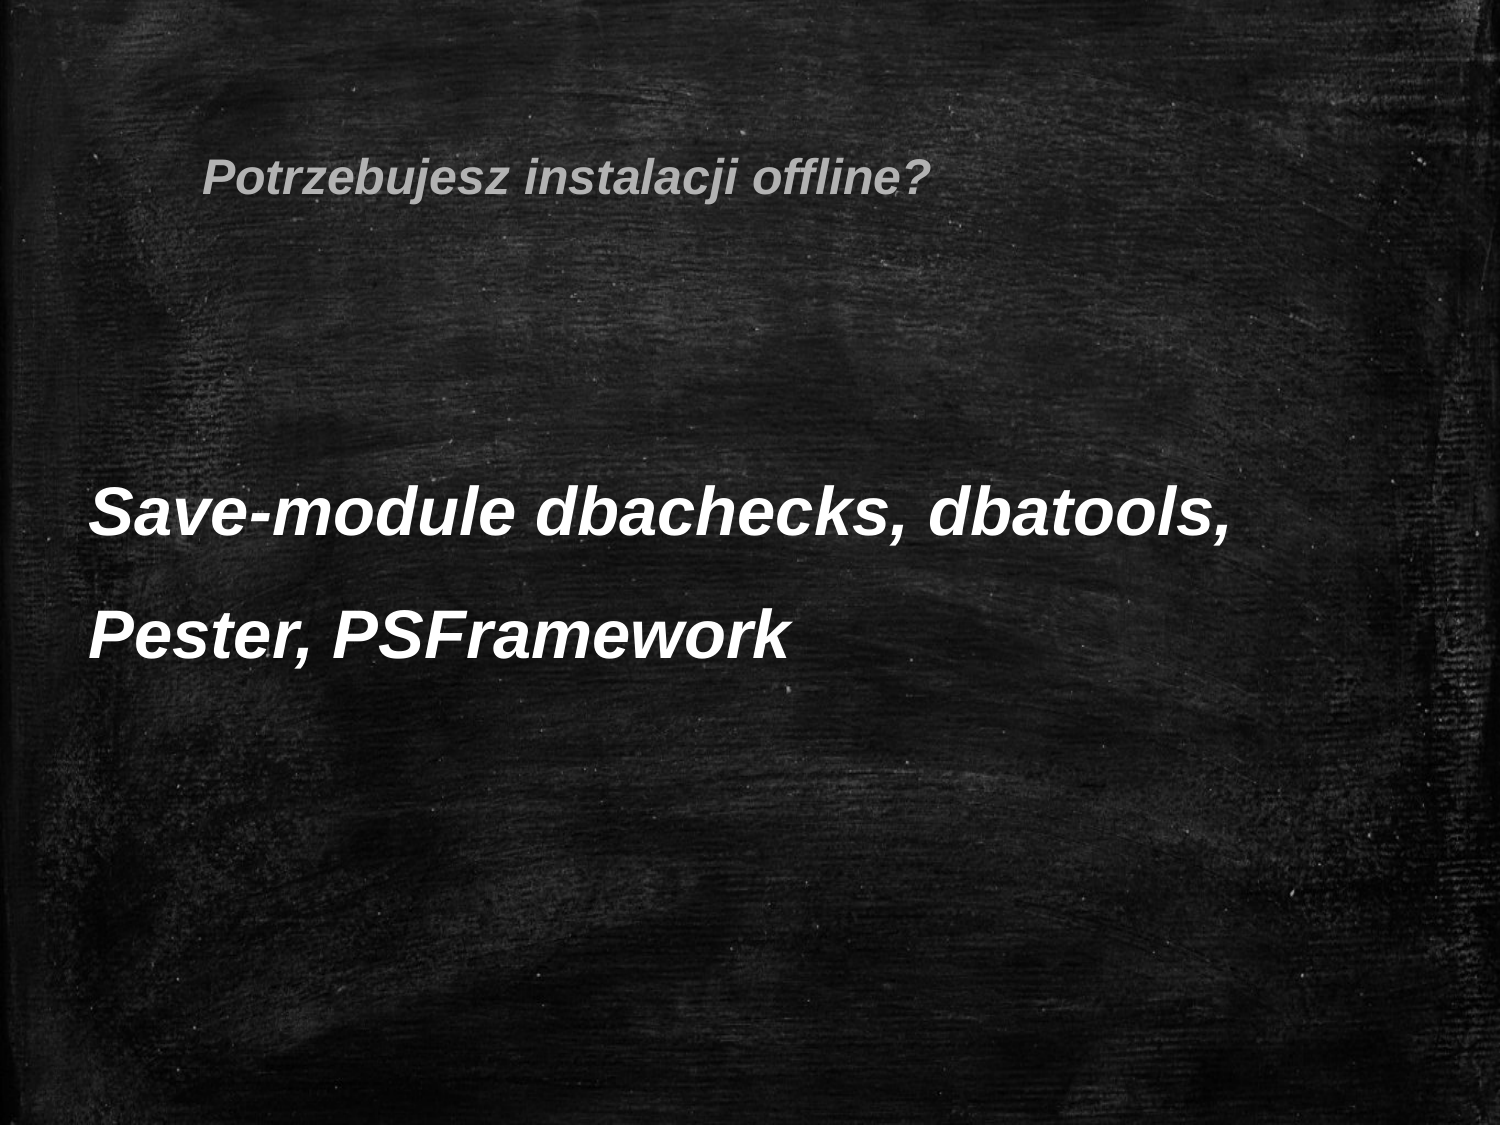

# Potrzebujesz instalacji offline?
Save-module dbachecks, dbatools, Pester, PSFramework